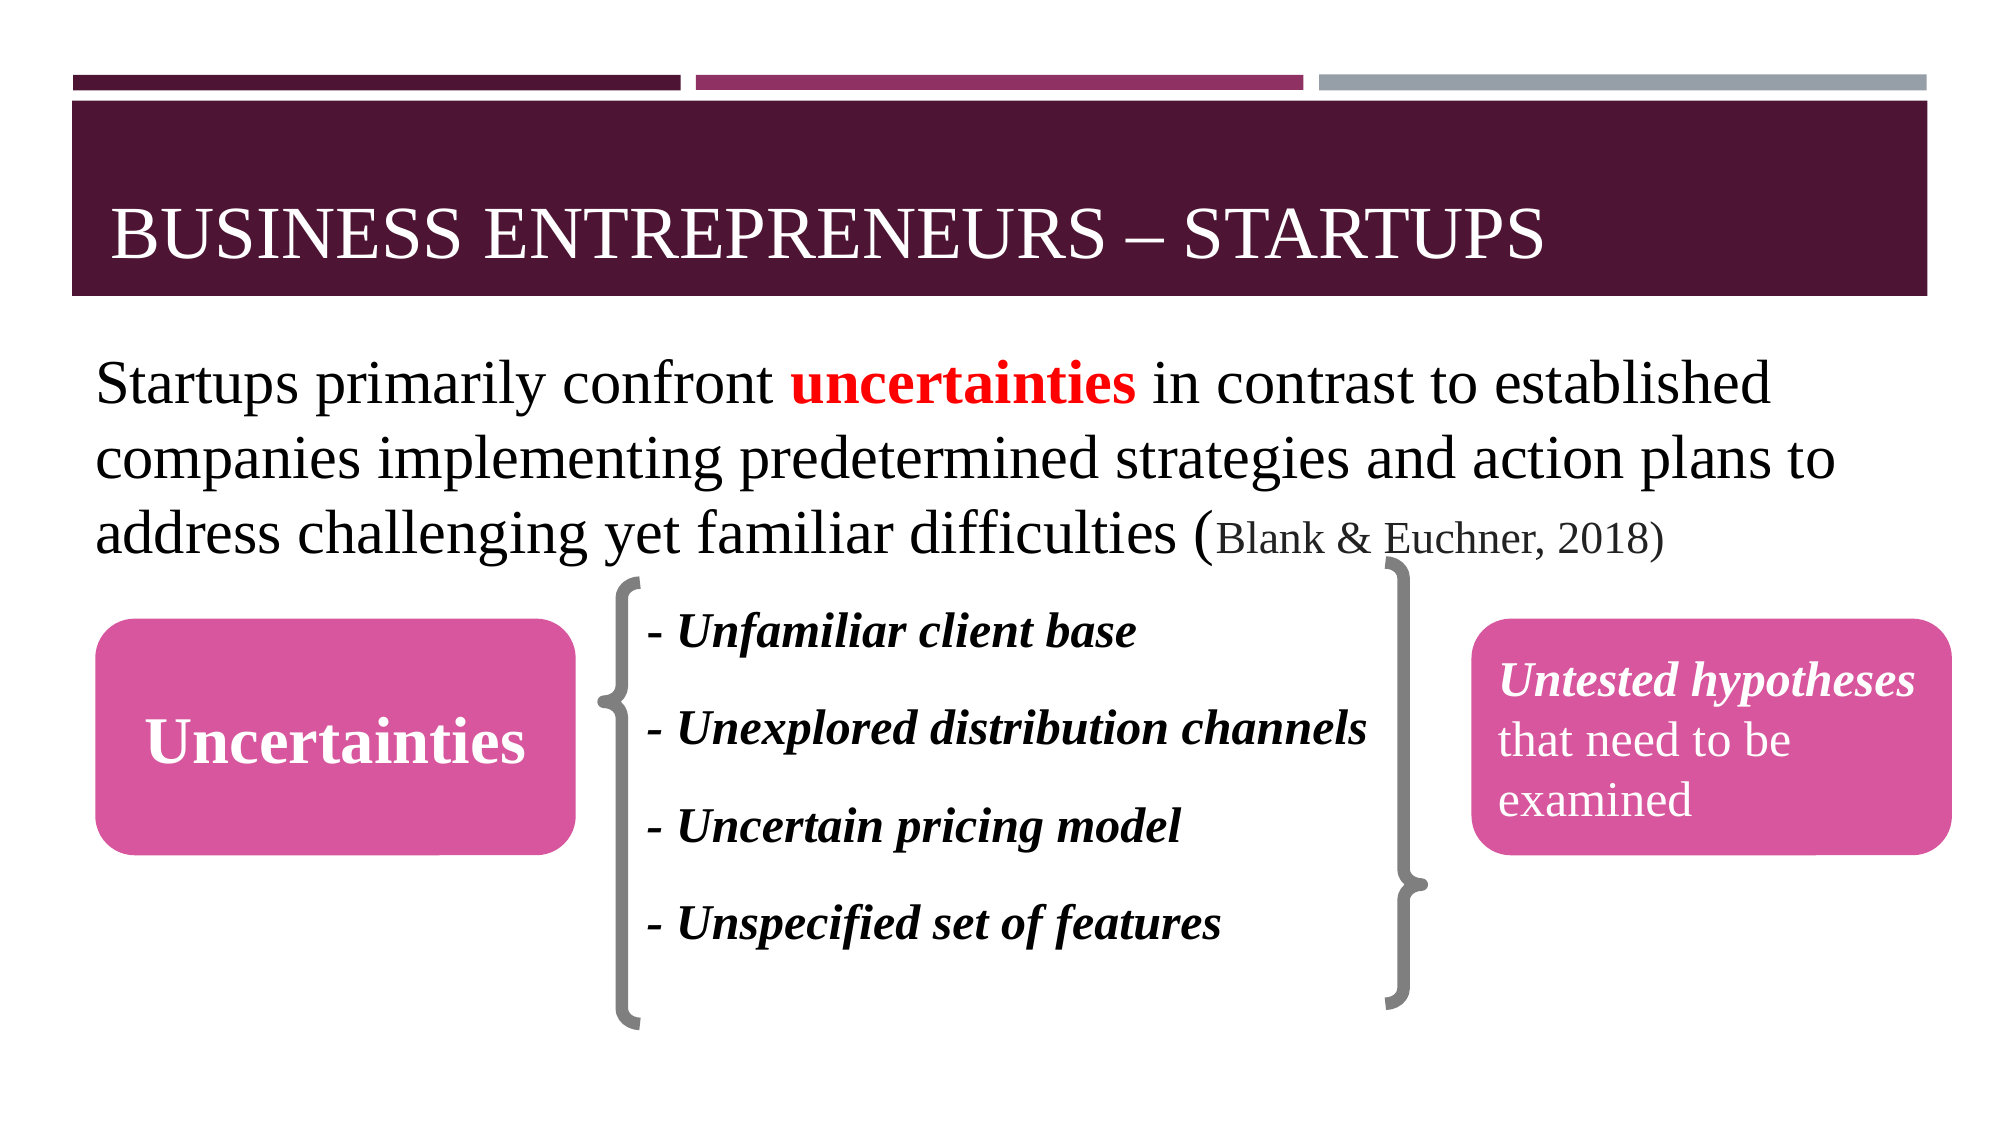

# BUSINESS ENTREPRENEURS – STARTUPS
Startups primarily confront uncertainties in contrast to established companies implementing predetermined strategies and action plans to address challenging yet familiar difficulties (Blank & Euchner, 2018)

- Unfamiliar client base
- Unexplored distribution channels
- Uncertain pricing model
- Unspecified set of features
Uncertainties
Untested hypotheses that need to be examined